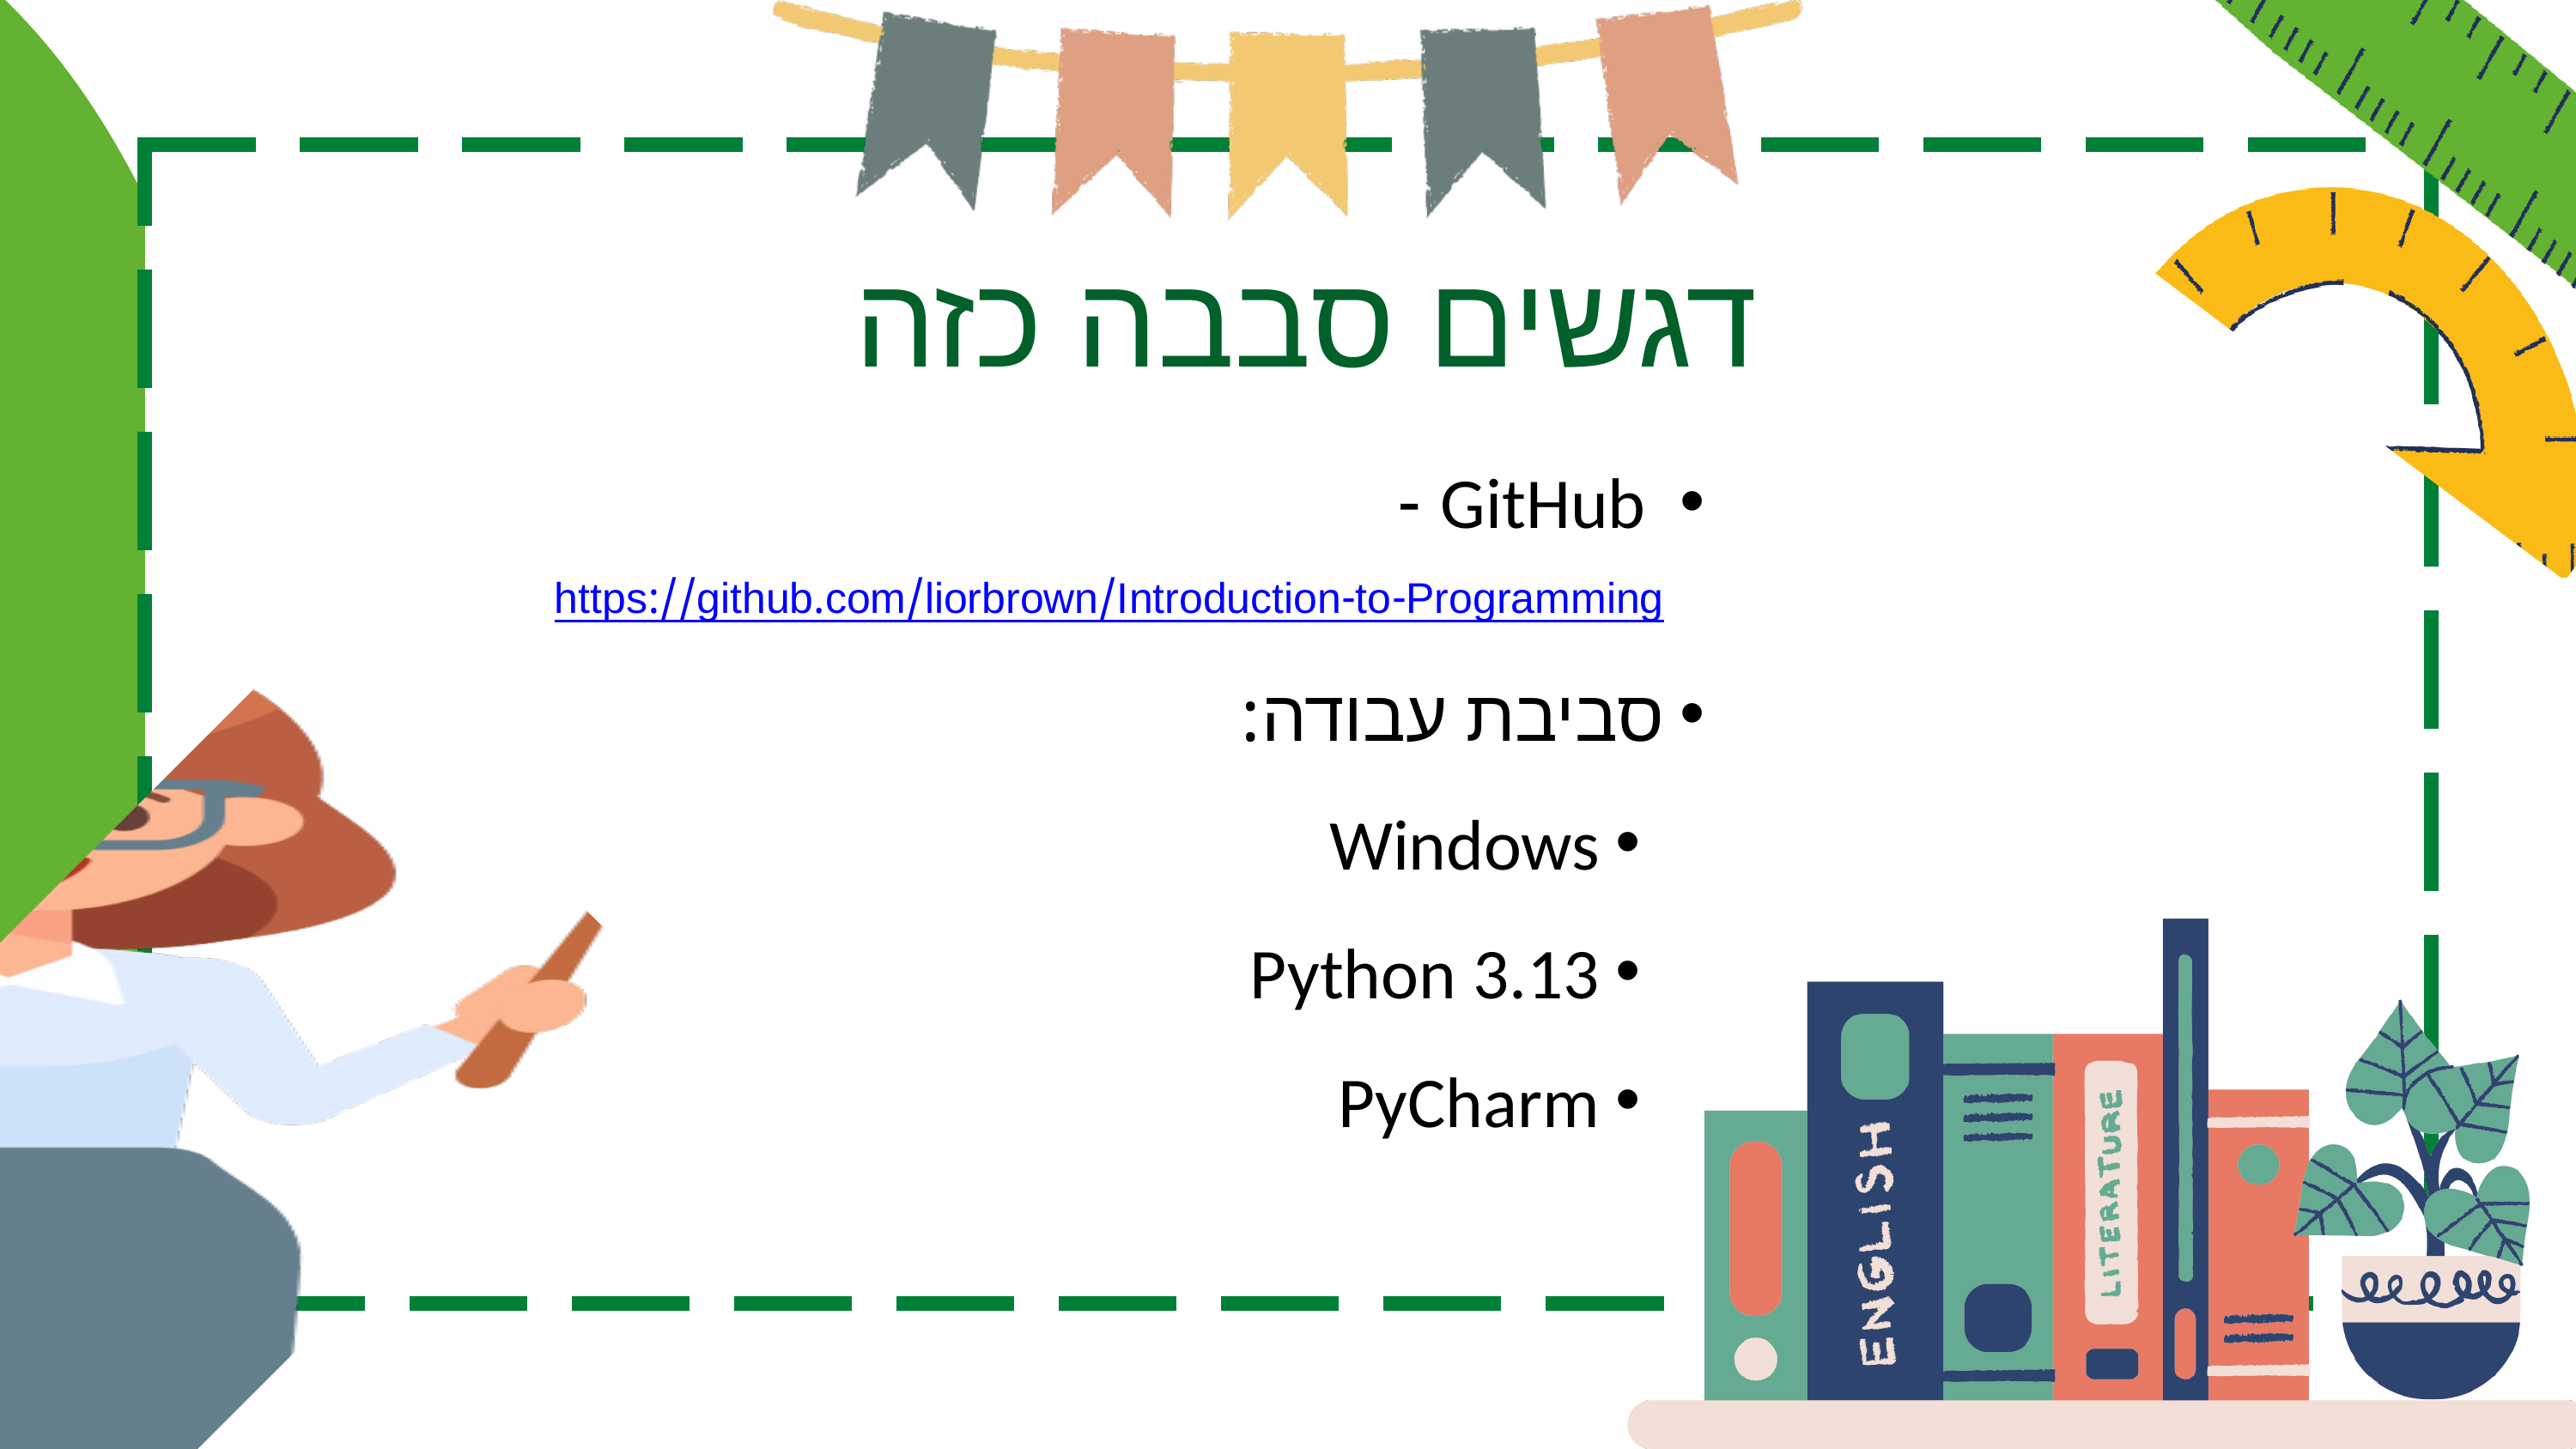

דגשים סבבה כזה
 GitHub - https://github.com/liorbrown/Introduction-to-Programming
סביבת עבודה:
Windows
Python 3.13
PyCharm